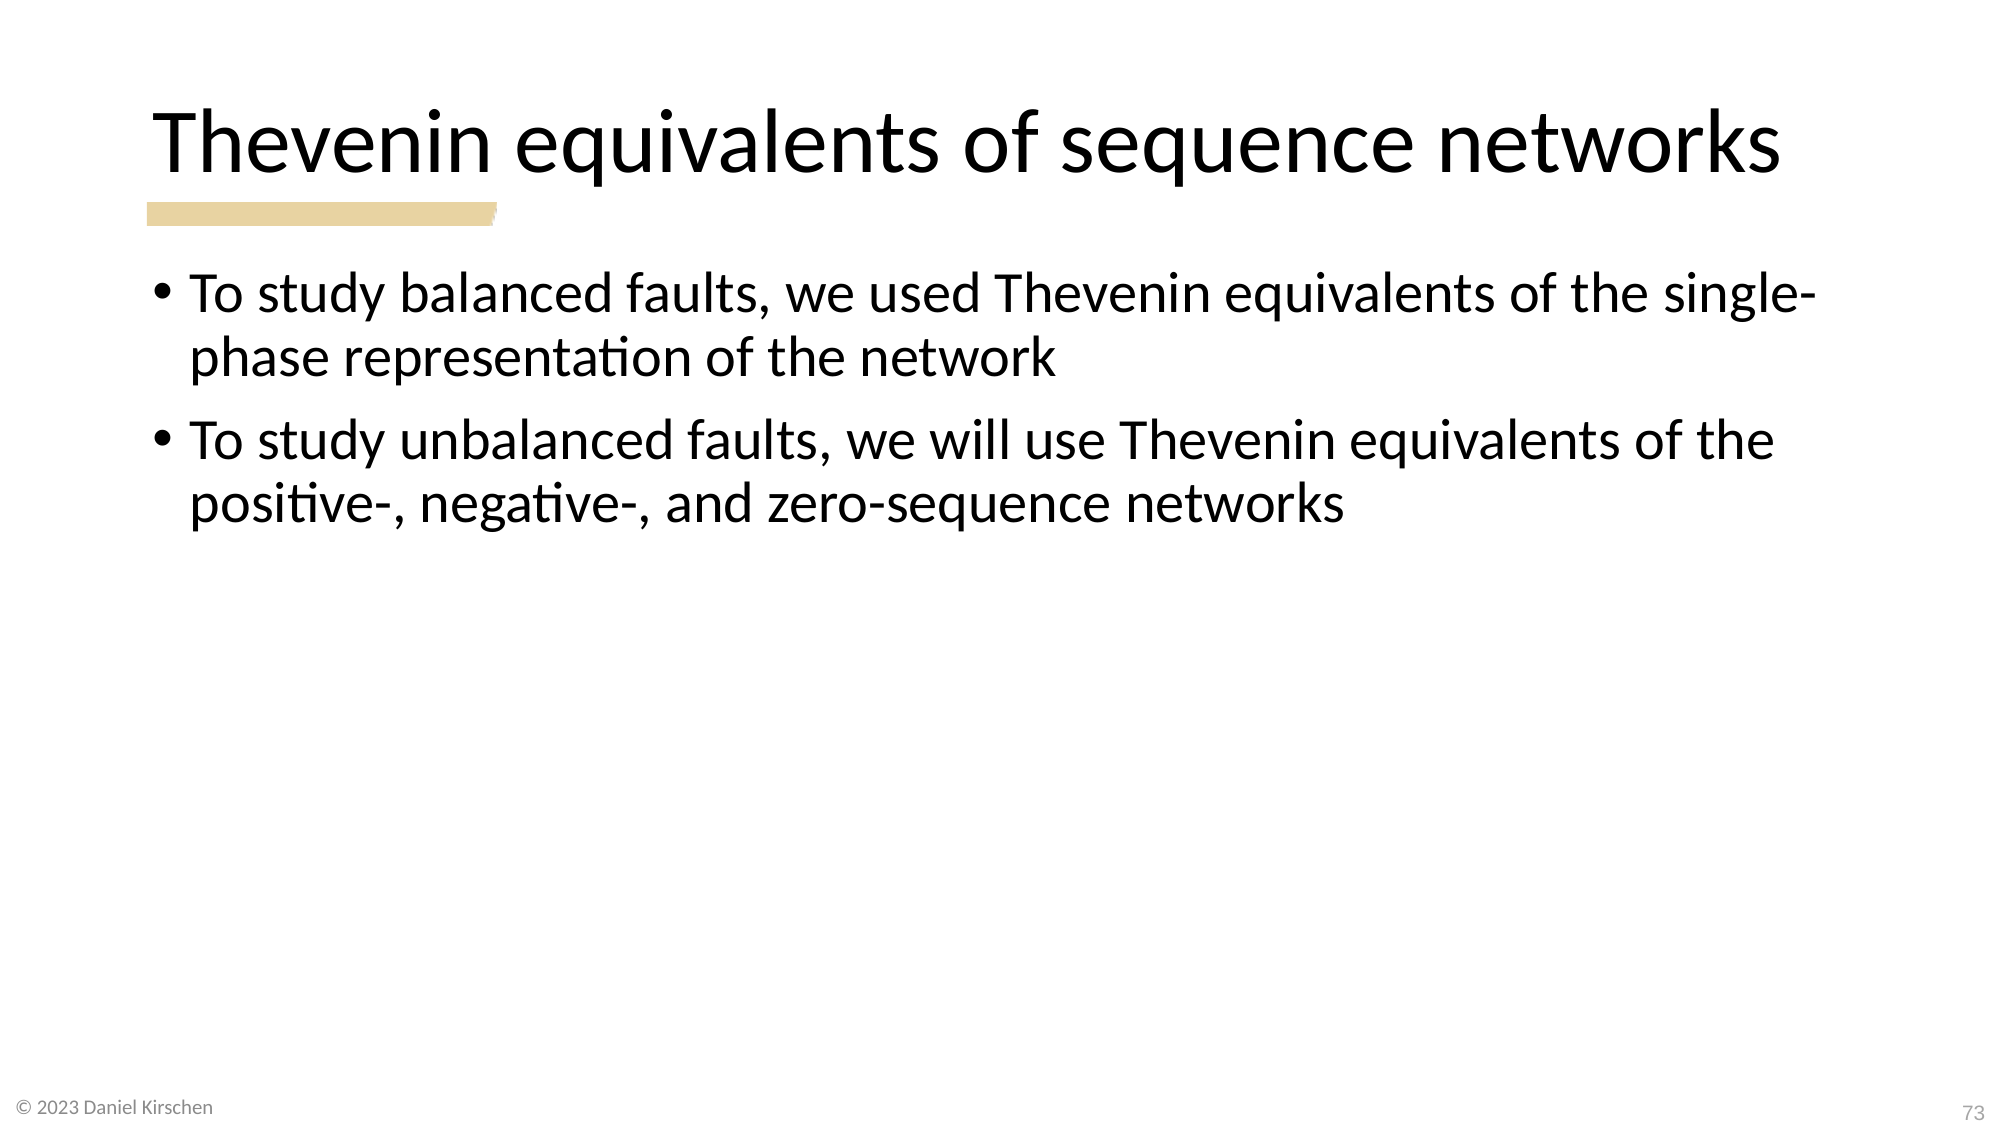

# Thevenin equivalents of sequence networks
To study balanced faults, we used Thevenin equivalents of the single-phase representation of the network
To study unbalanced faults, we will use Thevenin equivalents of the positive-, negative-, and zero-sequence networks
© 2023 Daniel Kirschen
73